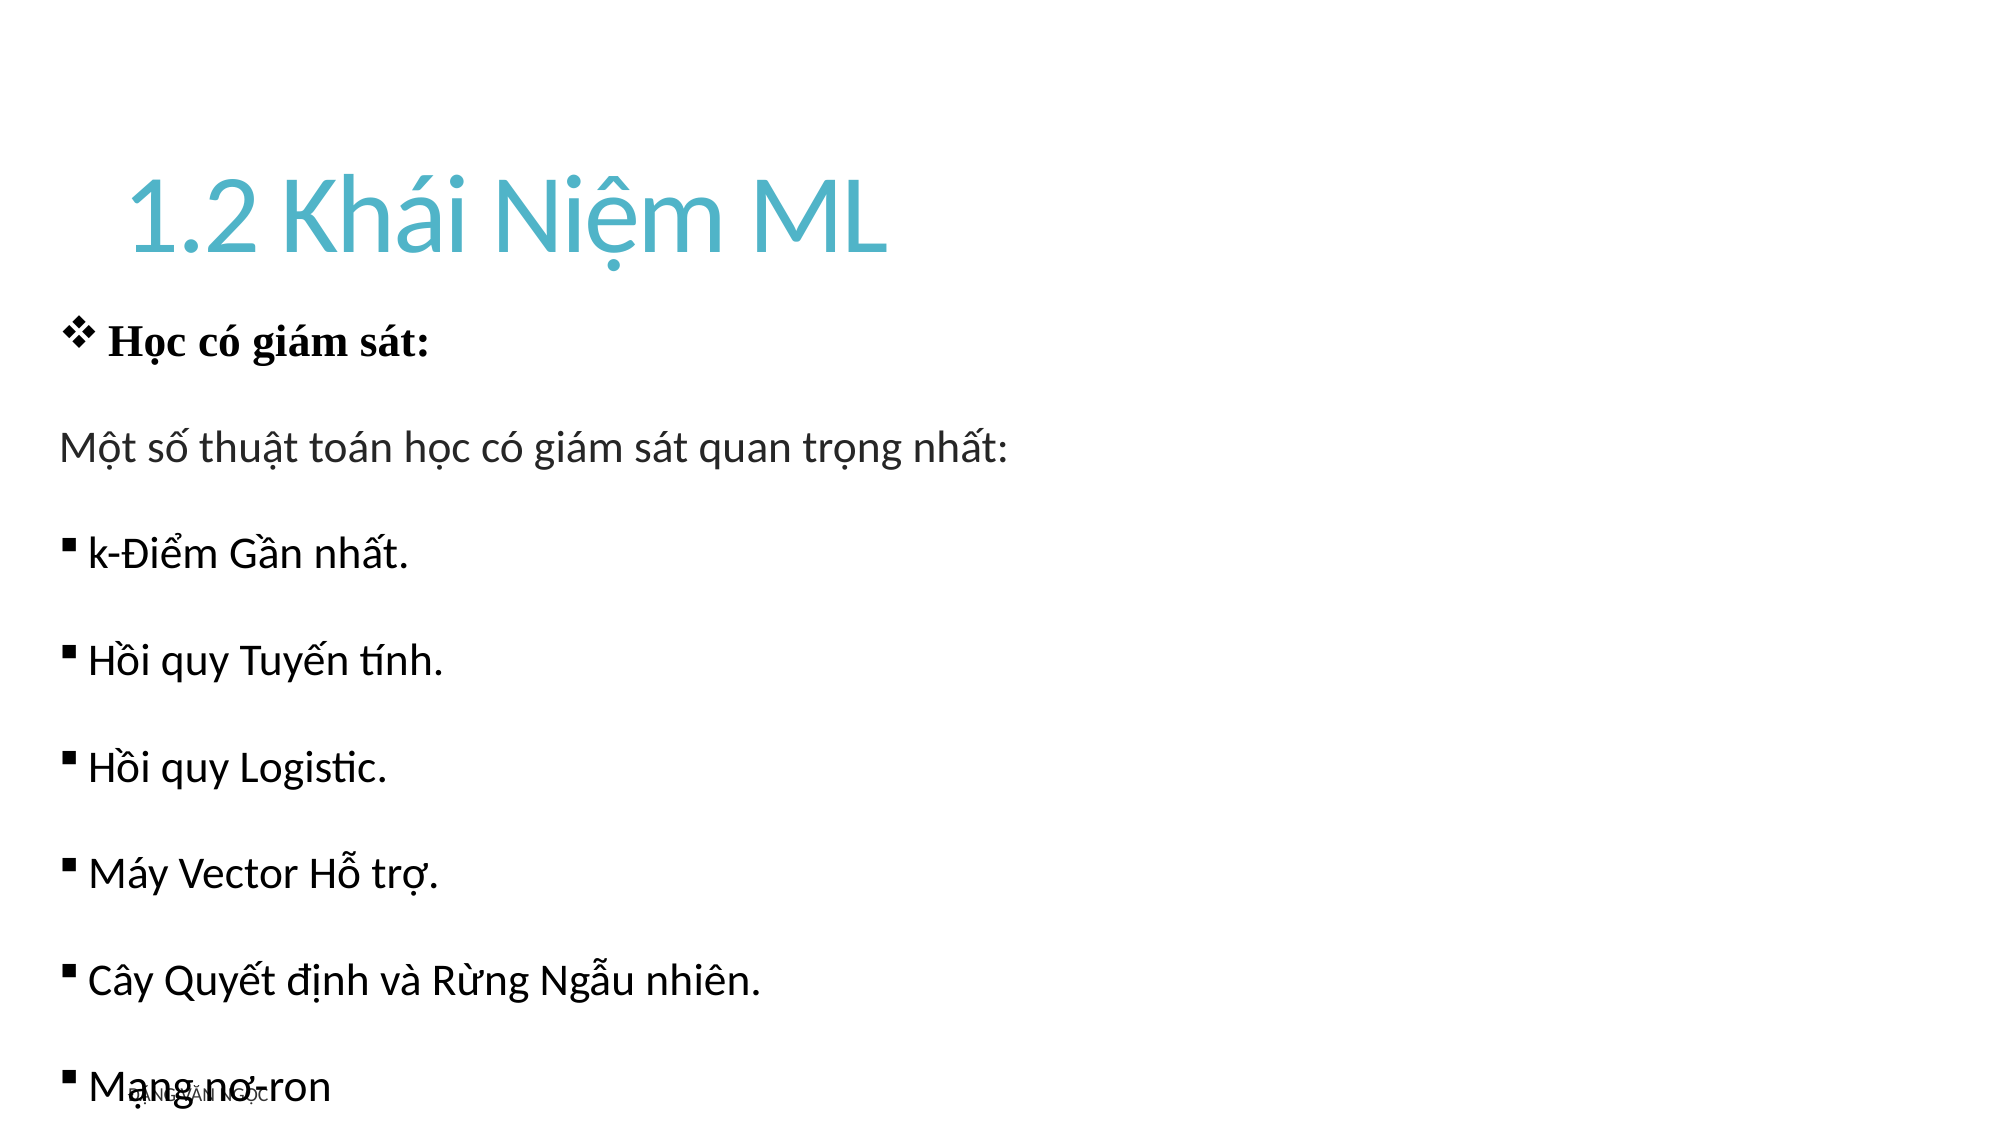

# 1.2 Khái Niệm ML
 Học có giám sát:
Một số thuật toán học có giám sát quan trọng nhất:
 k-Điểm Gần nhất.
 Hồi quy Tuyến tính.
 Hồi quy Logistic.
 Máy Vector Hỗ trợ.
 Cây Quyết định và Rừng Ngẫu nhiên.
 Mạng nơ-ron
Đặng Văn Ngọc